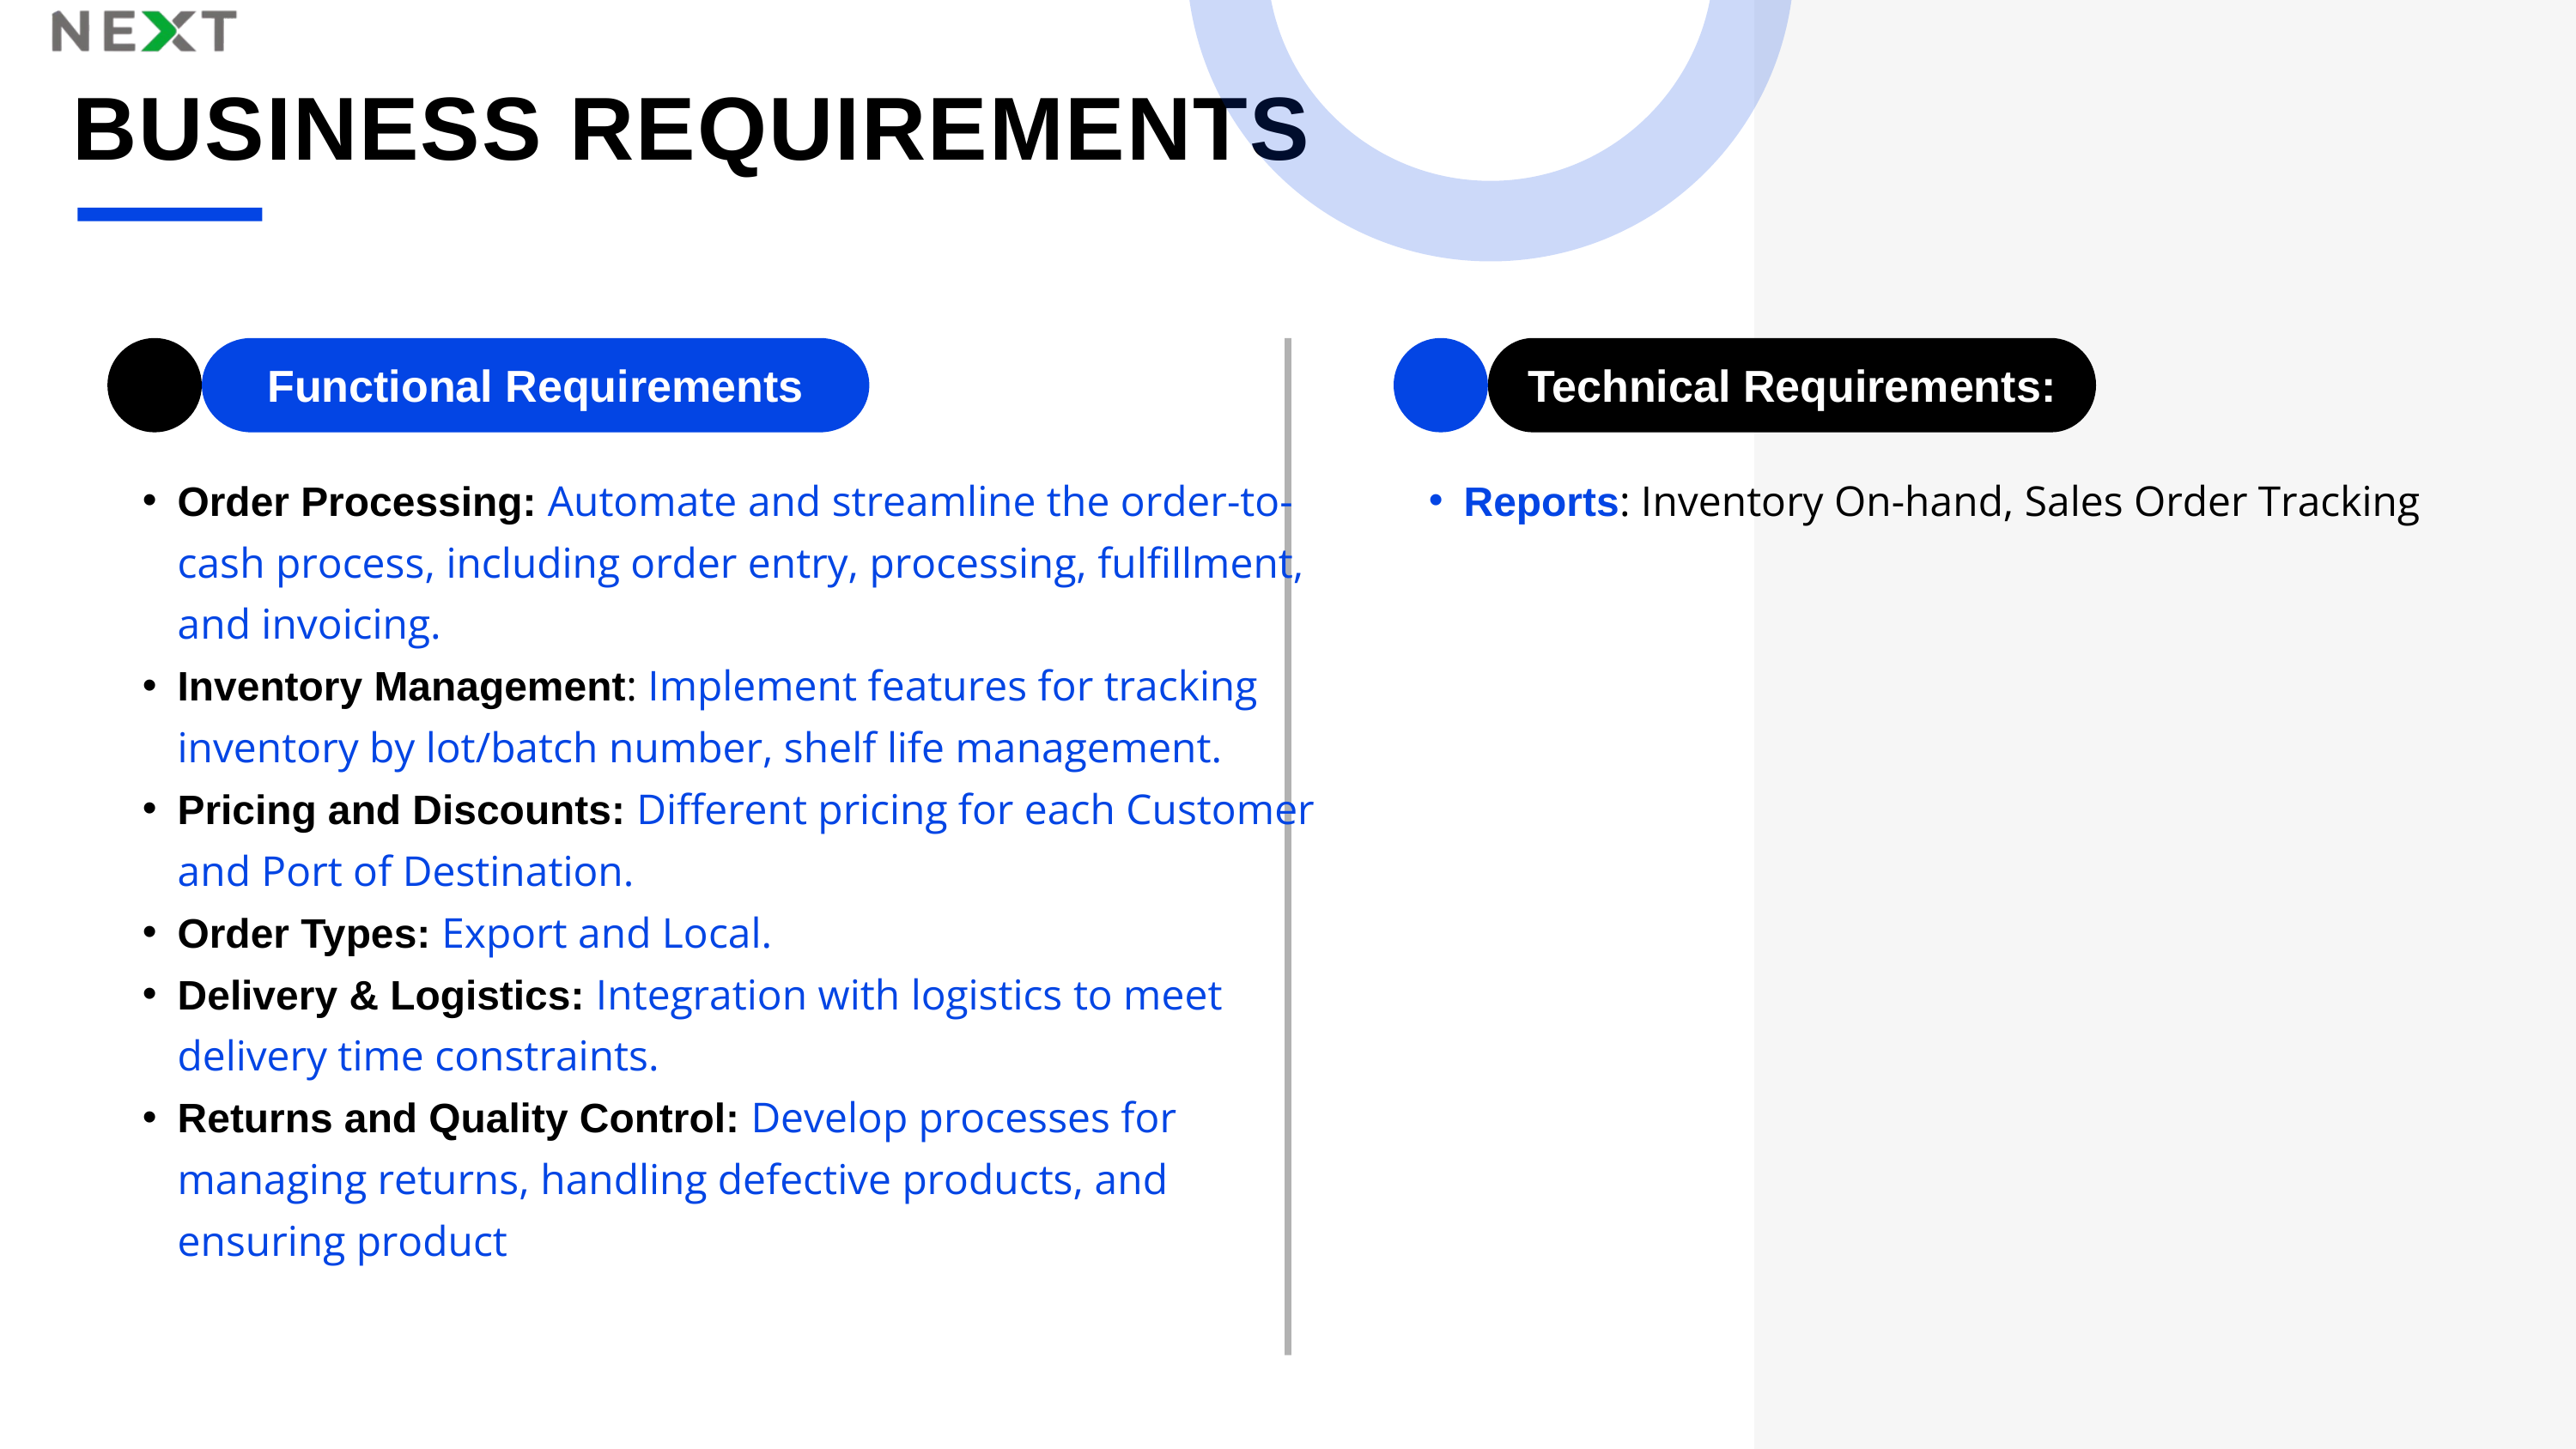

BUSINESS REQUIREMENTS

Functional Requirements

Technical Requirements:
Order Processing: Automate and streamline the order-to-cash process, including order entry, processing, fulfillment, and invoicing.
Inventory Management: Implement features for tracking inventory by lot/batch number, shelf life management.
Pricing and Discounts: Different pricing for each Customer and Port of Destination.
Order Types: Export and Local.
Delivery & Logistics: Integration with logistics to meet delivery time constraints.
Returns and Quality Control: Develop processes for managing returns, handling defective products, and ensuring product

Reports: Inventory On-hand, Sales Order Tracking